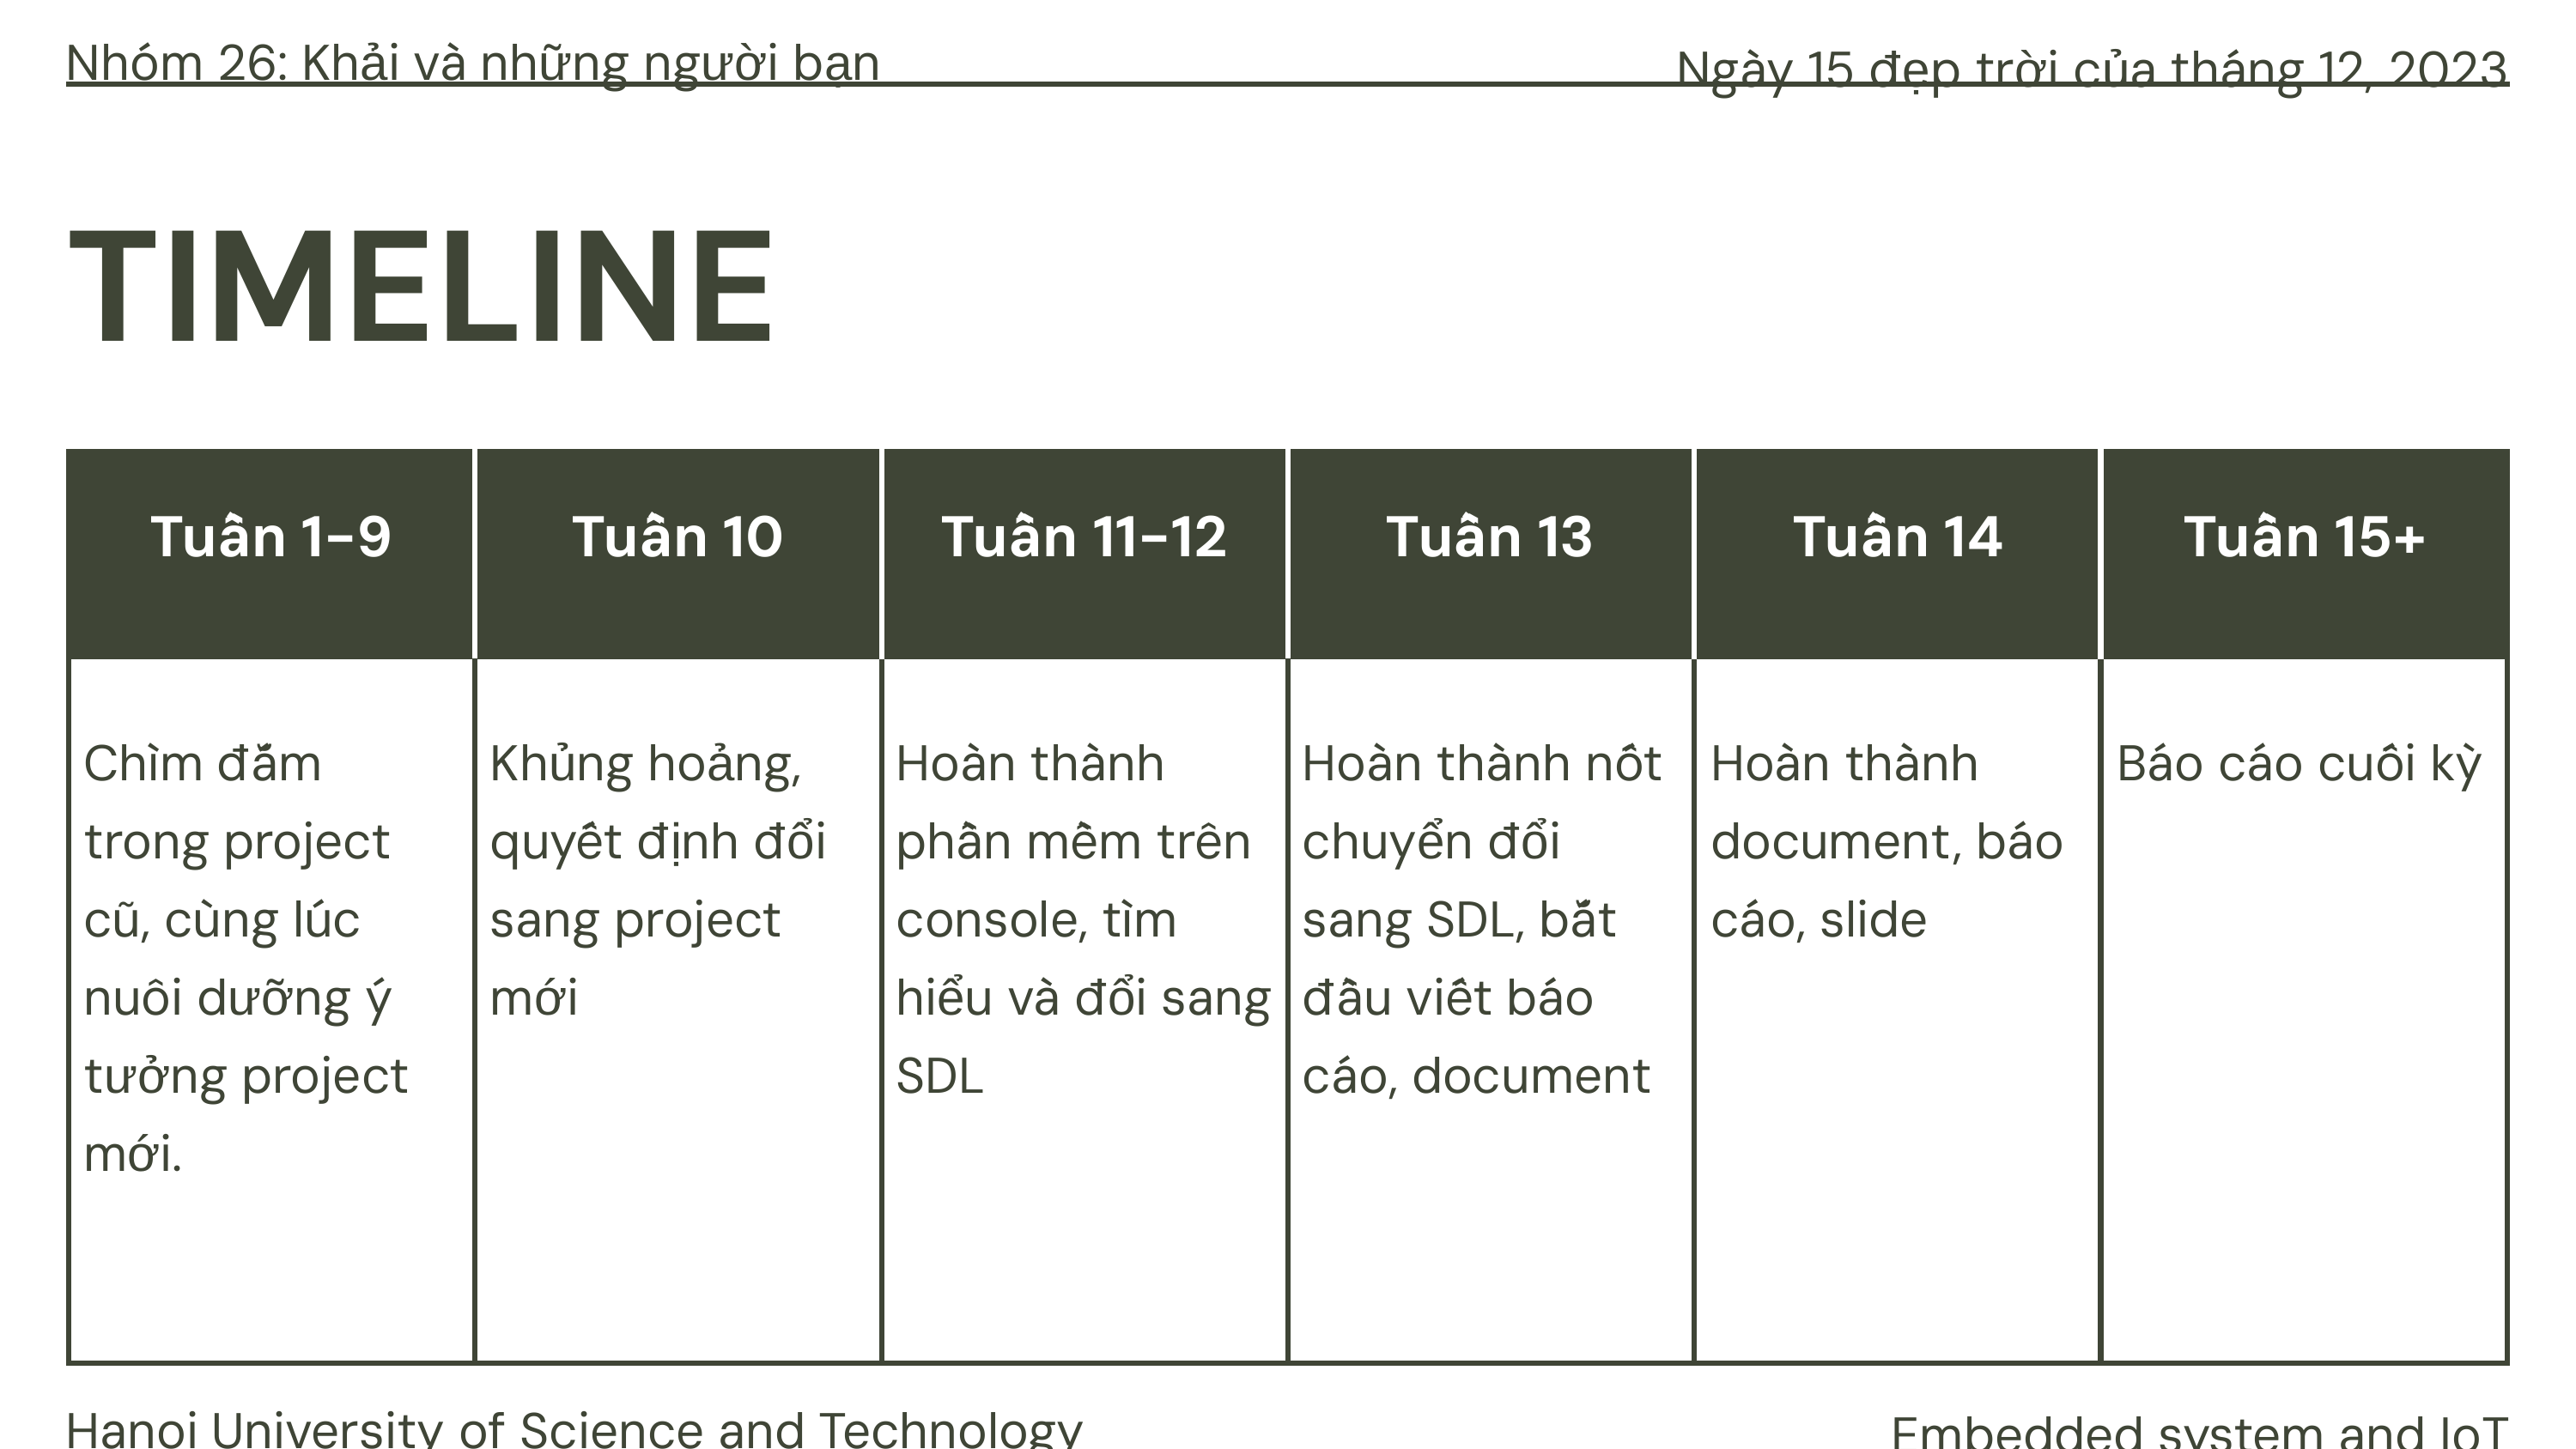

Nhóm 26: Khải và những người bạn
Ngày 15 đẹp trời của tháng 12, 2023
TIMELINE

Tuần 1-9
Tuần 10
Tuần 11-12
Tuần 13
Tuần 14
Tuần 15+
Chìm đắm trong project cũ, cùng lúc nuôi dưỡng ý tưởng project mới.
Khủng hoảng, quyết định đổi sang project mới
Hoàn thành phần mềm trên console, tìm hiểu và đổi sang SDL
Hoàn thành nốt chuyển đổi sang SDL, bắt đầu viết báo cáo, document
Hoàn thành document, báo cáo, slide
Báo cáo cuối kỳ
Hanoi University of Science and Technology
Embedded system and IoT